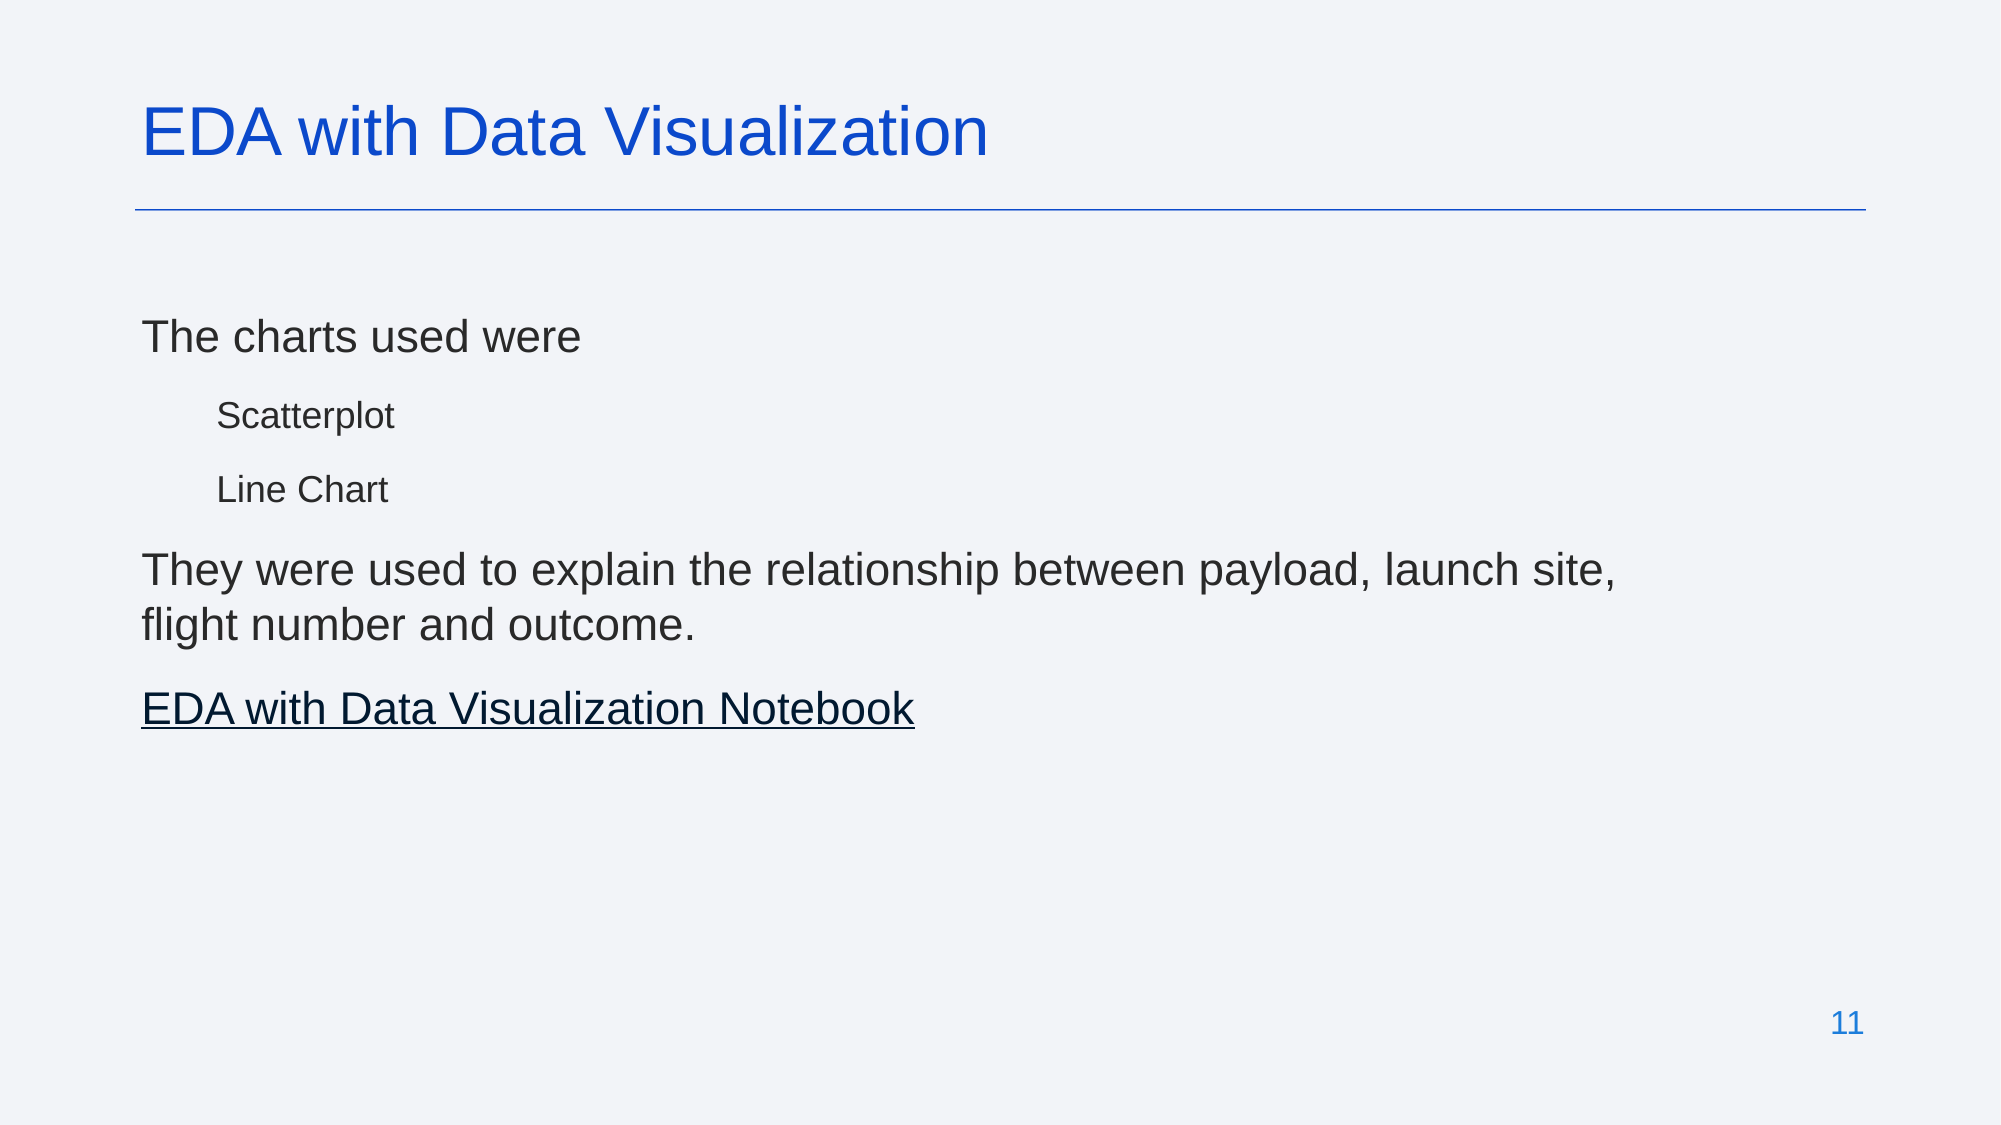

EDA with Data Visualization
The charts used were
Scatterplot
Line Chart
They were used to explain the relationship between payload, launch site, flight number and outcome.
EDA with Data Visualization Notebook

11